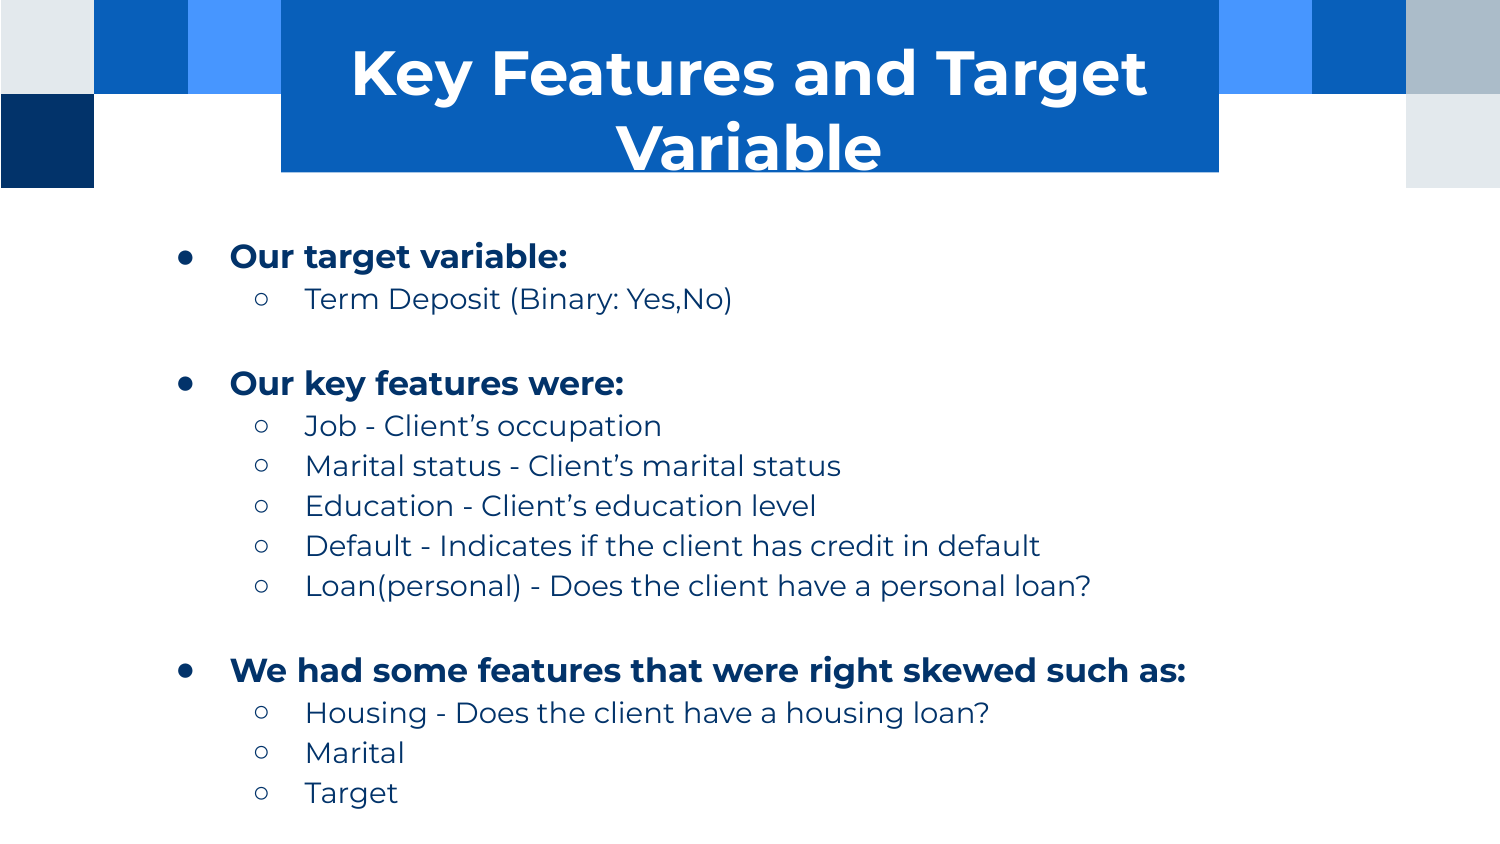

# Key Features and Target Variable
Our target variable:
Term Deposit (Binary: Yes,No)

Our key features were:
Job - Client’s occupation
Marital status - Client’s marital status
Education - Client’s education level
Default - Indicates if the client has credit in default
Loan(personal) - Does the client have a personal loan?

We had some features that were right skewed such as:
Housing - Does the client have a housing loan?
Marital
Target